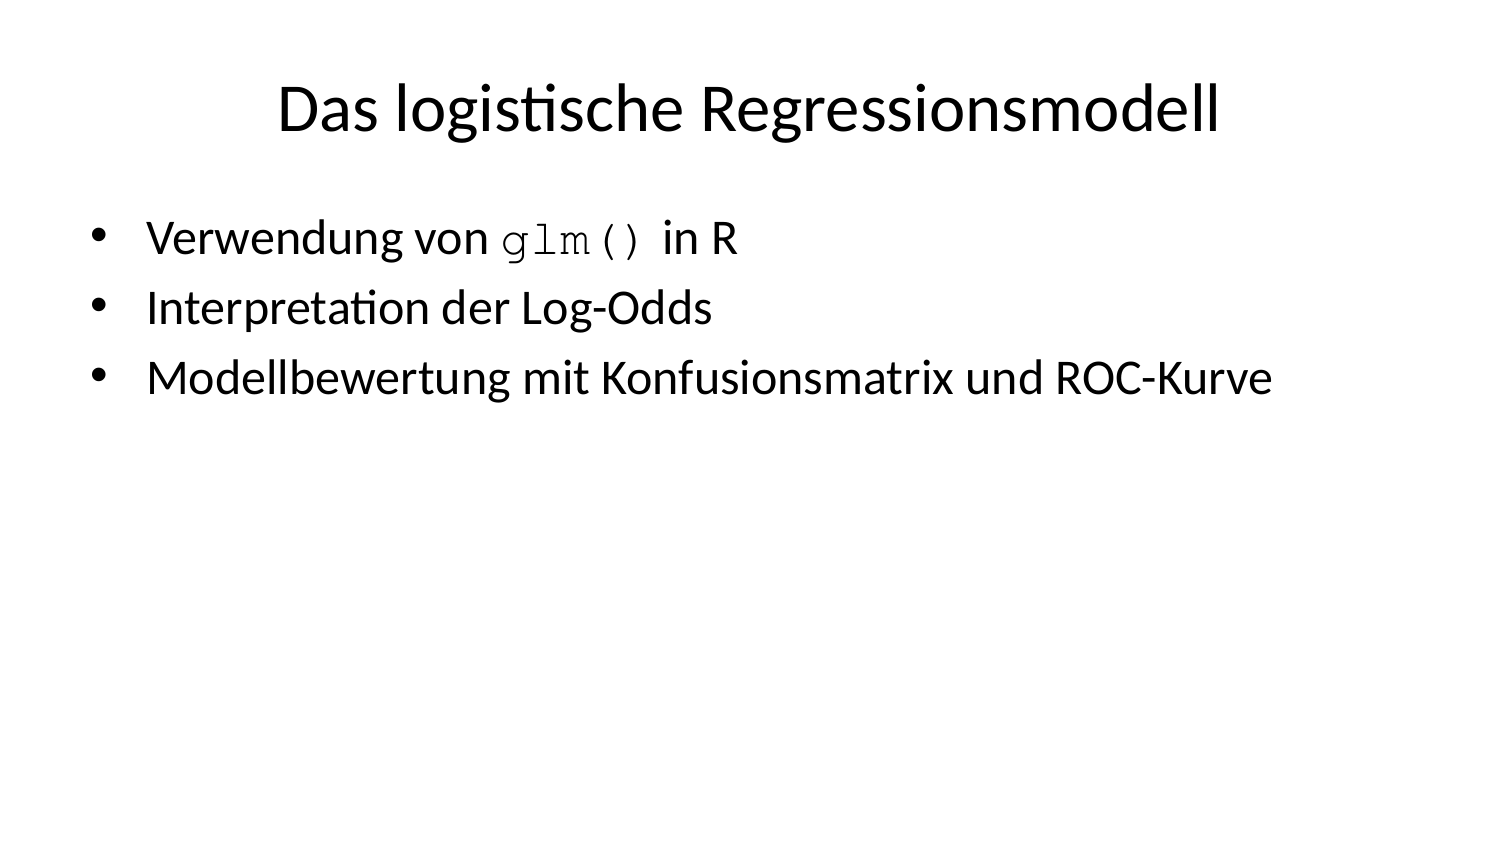

# Das logistische Regressionsmodell
Verwendung von glm() in R
Interpretation der Log-Odds
Modellbewertung mit Konfusionsmatrix und ROC-Kurve